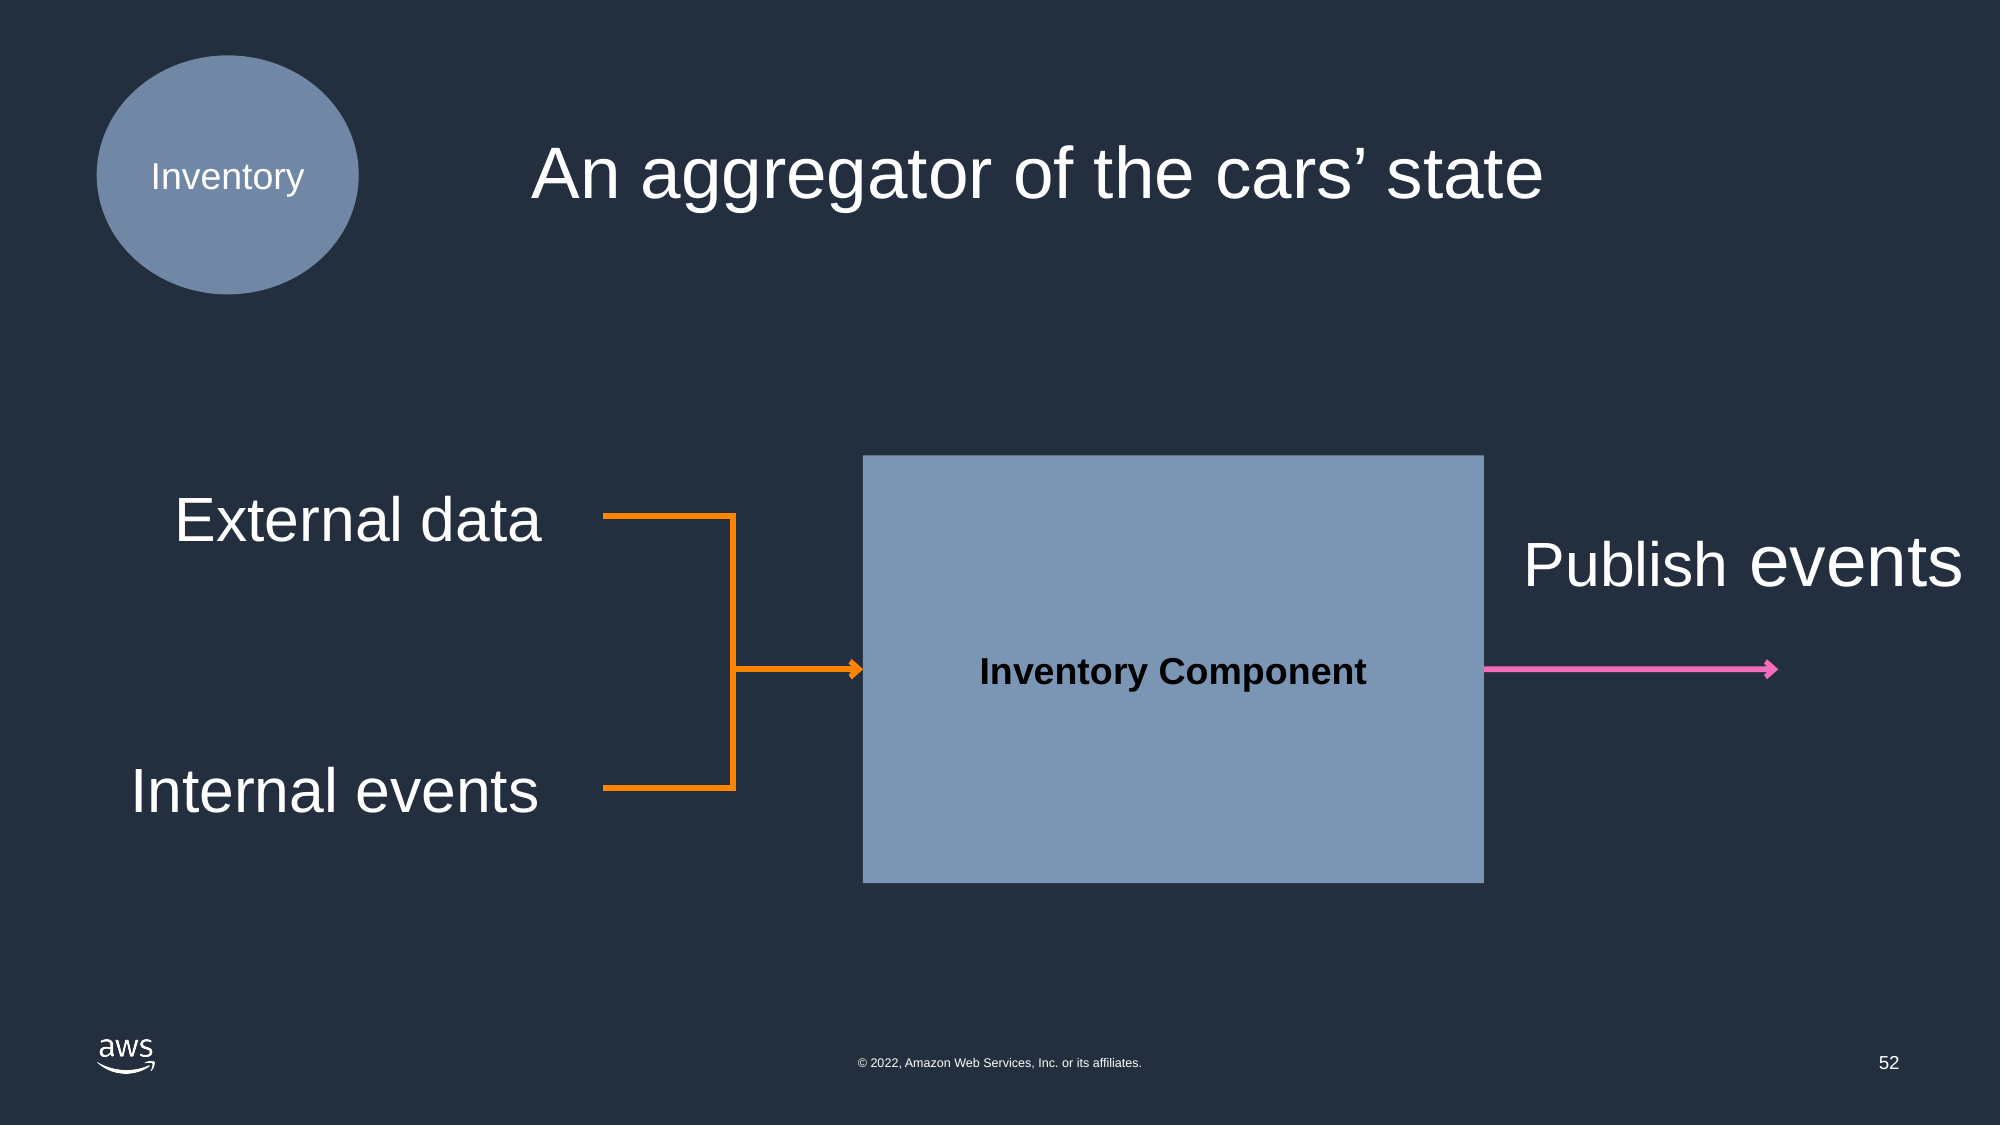

Inventory
An aggregator of the cars’ state
Inventory Component
External data
Publish events
Internal events
52